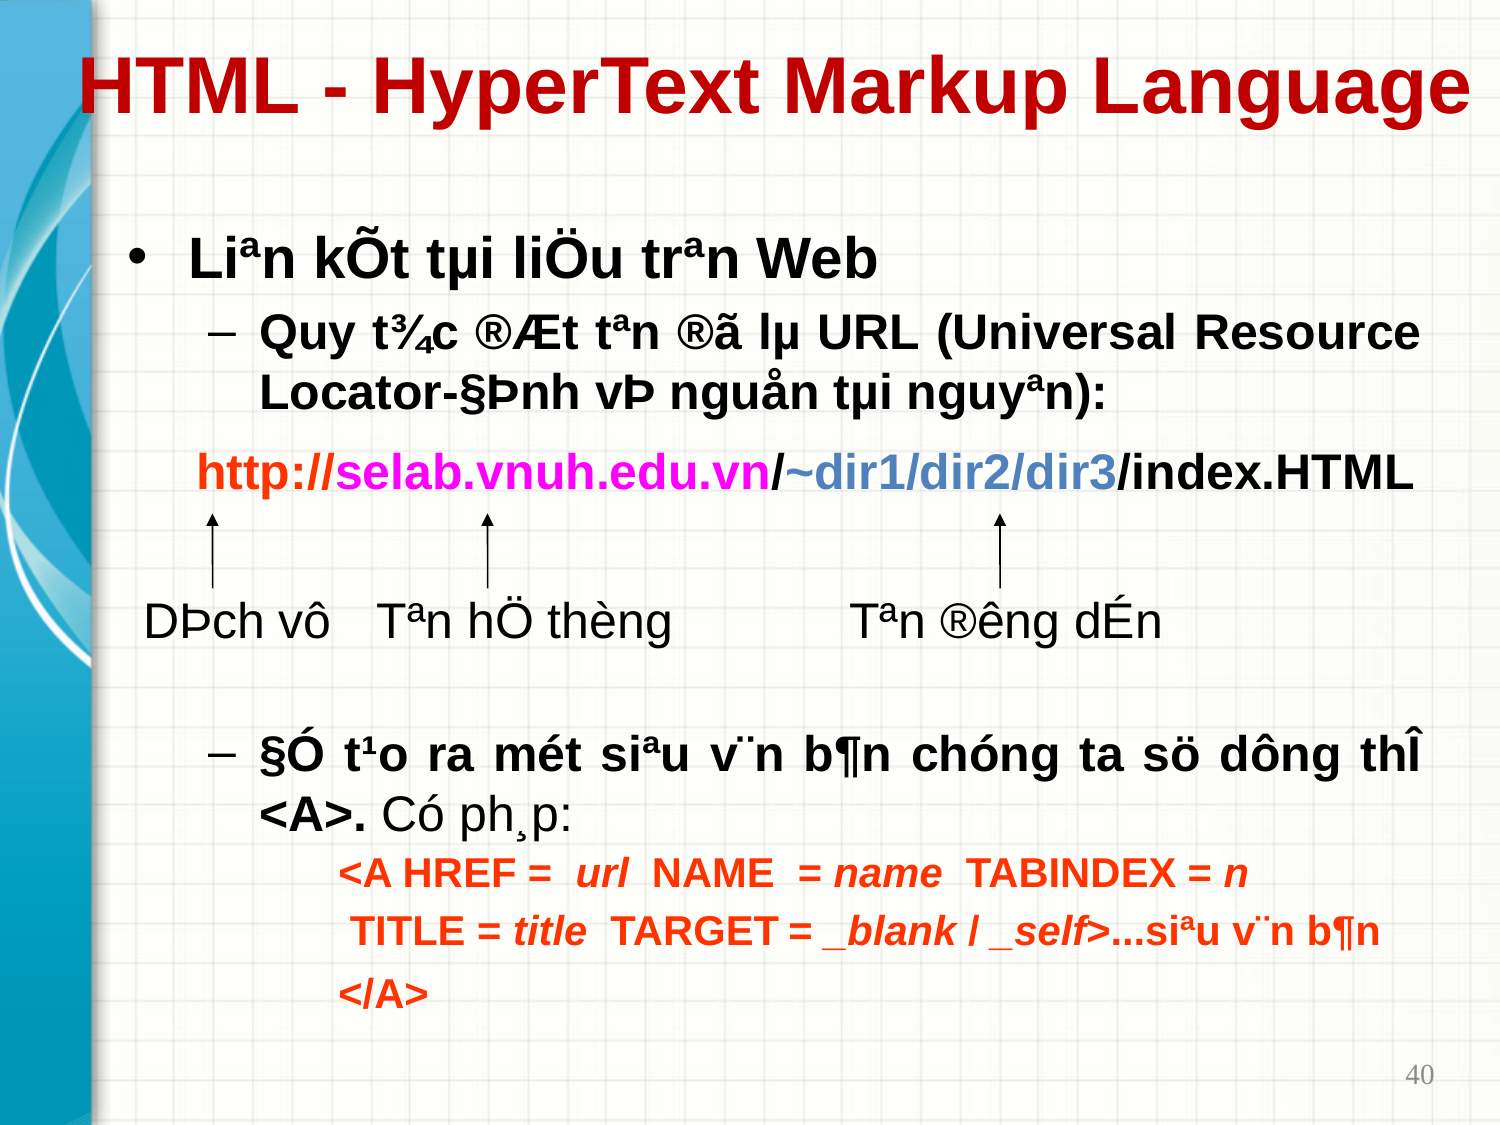

# HTML - HyperText Markup Language
Liªn kÕt tµi liÖu trªn Web
Quy t¾c ®Æt tªn ®ã lµ URL (Universal Resource Locator-§Þnh vÞ nguån tµi nguyªn):
	http://selab.vnuh.edu.vn/~dir1/dir2/dir3/index.HTML

§Ó t¹o ra mét siªu v¨n b¶n chóng ta sö dông thÎ <A>. Có ph¸p:
		<A HREF =  url  NAME  = name  TABINDEX = n
		 TITLE = title  TARGET	= _blank / _self>...siªu v¨n b¶n
		</A>

DÞch vô
Tªn hÖ thèng
Tªn ®­êng dÉn
40